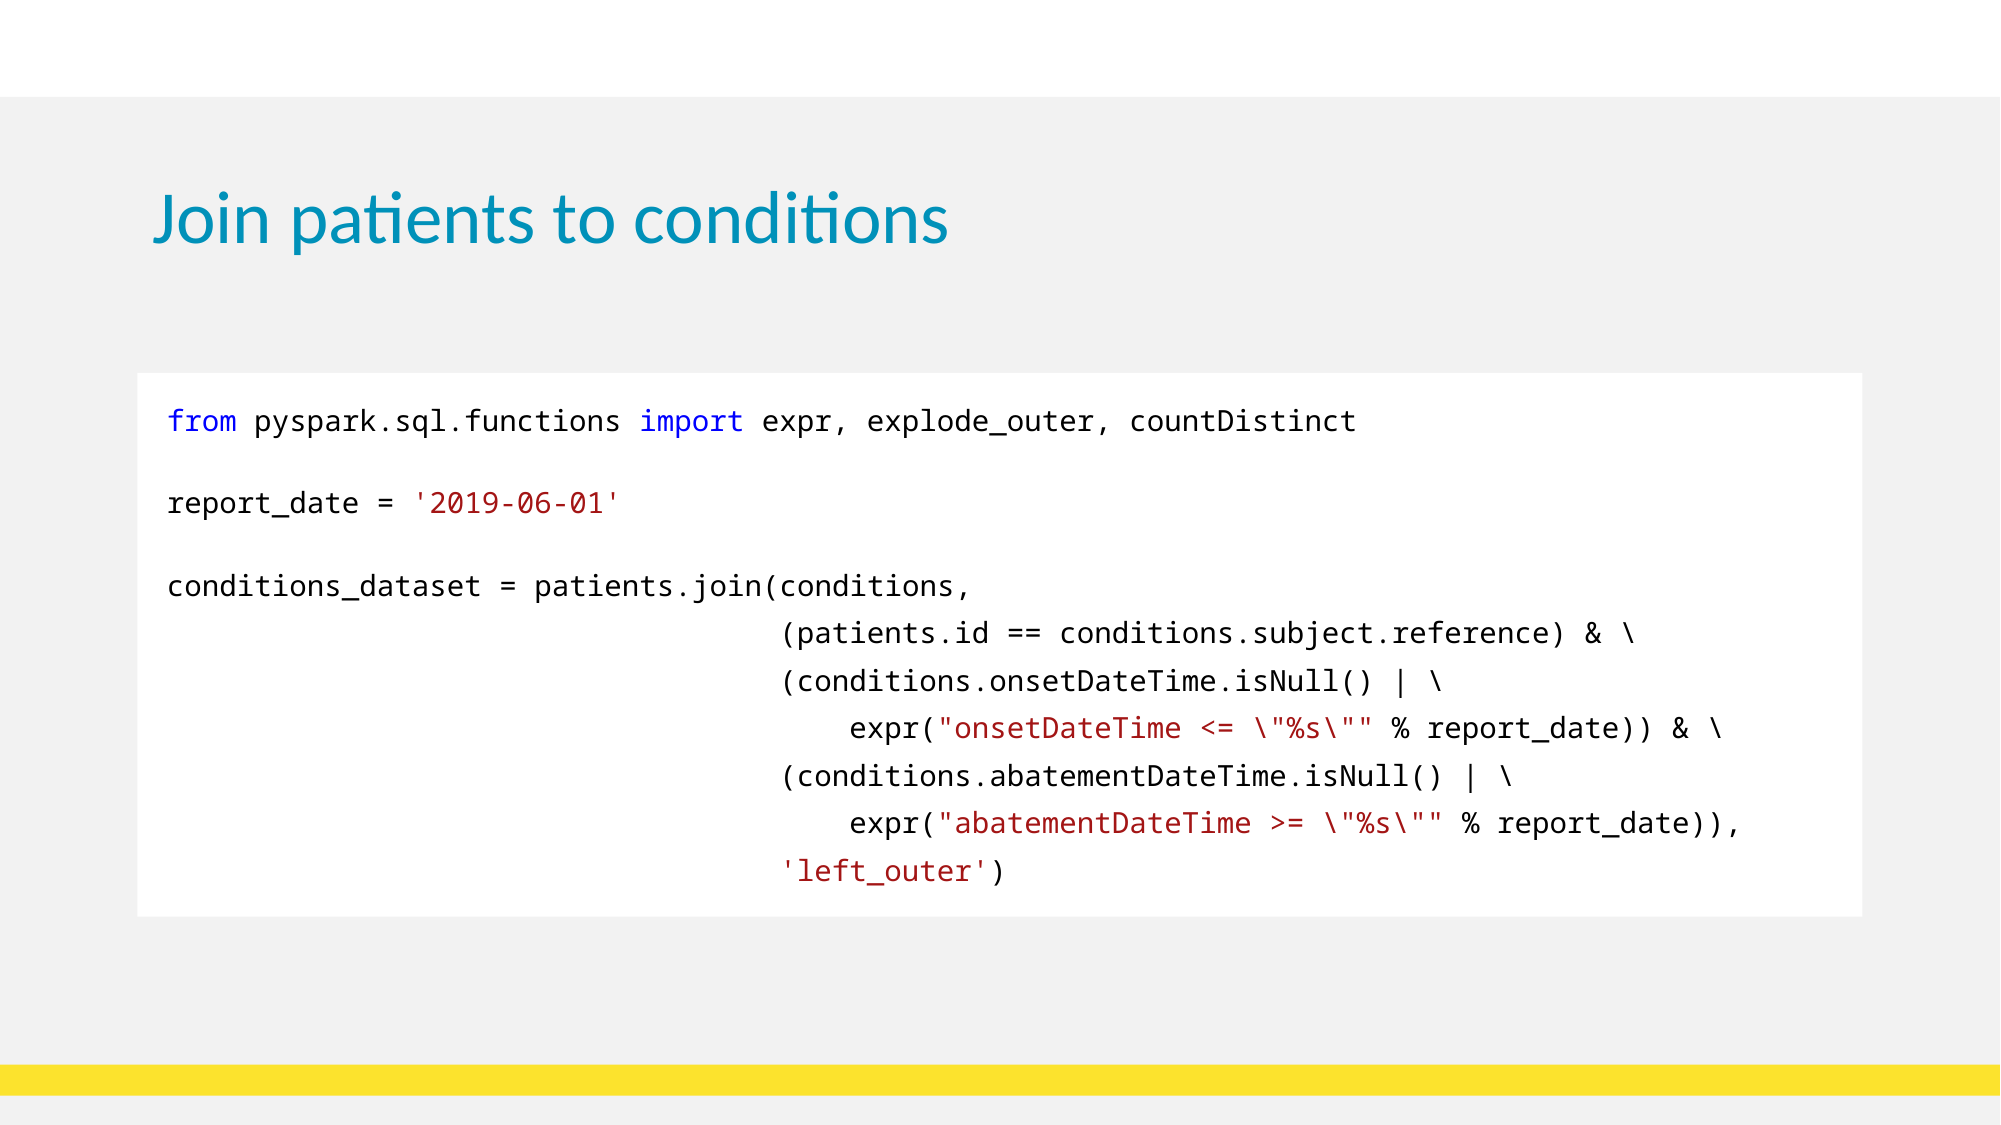

# Join patients to conditions
from pyspark.sql.functions import expr, explode_outer, countDistinct
report_date = '2019-06-01'
conditions_dataset = patients.join(conditions,
                                   (patients.id == conditions.subject.reference) & \
                                   (conditions.onsetDateTime.isNull() | \
                                       expr("onsetDateTime <= \"%s\"" % report_date)) & \
                                   (conditions.abatementDateTime.isNull() | \
                                       expr("abatementDateTime >= \"%s\"" % report_date)),
                                   'left_outer')